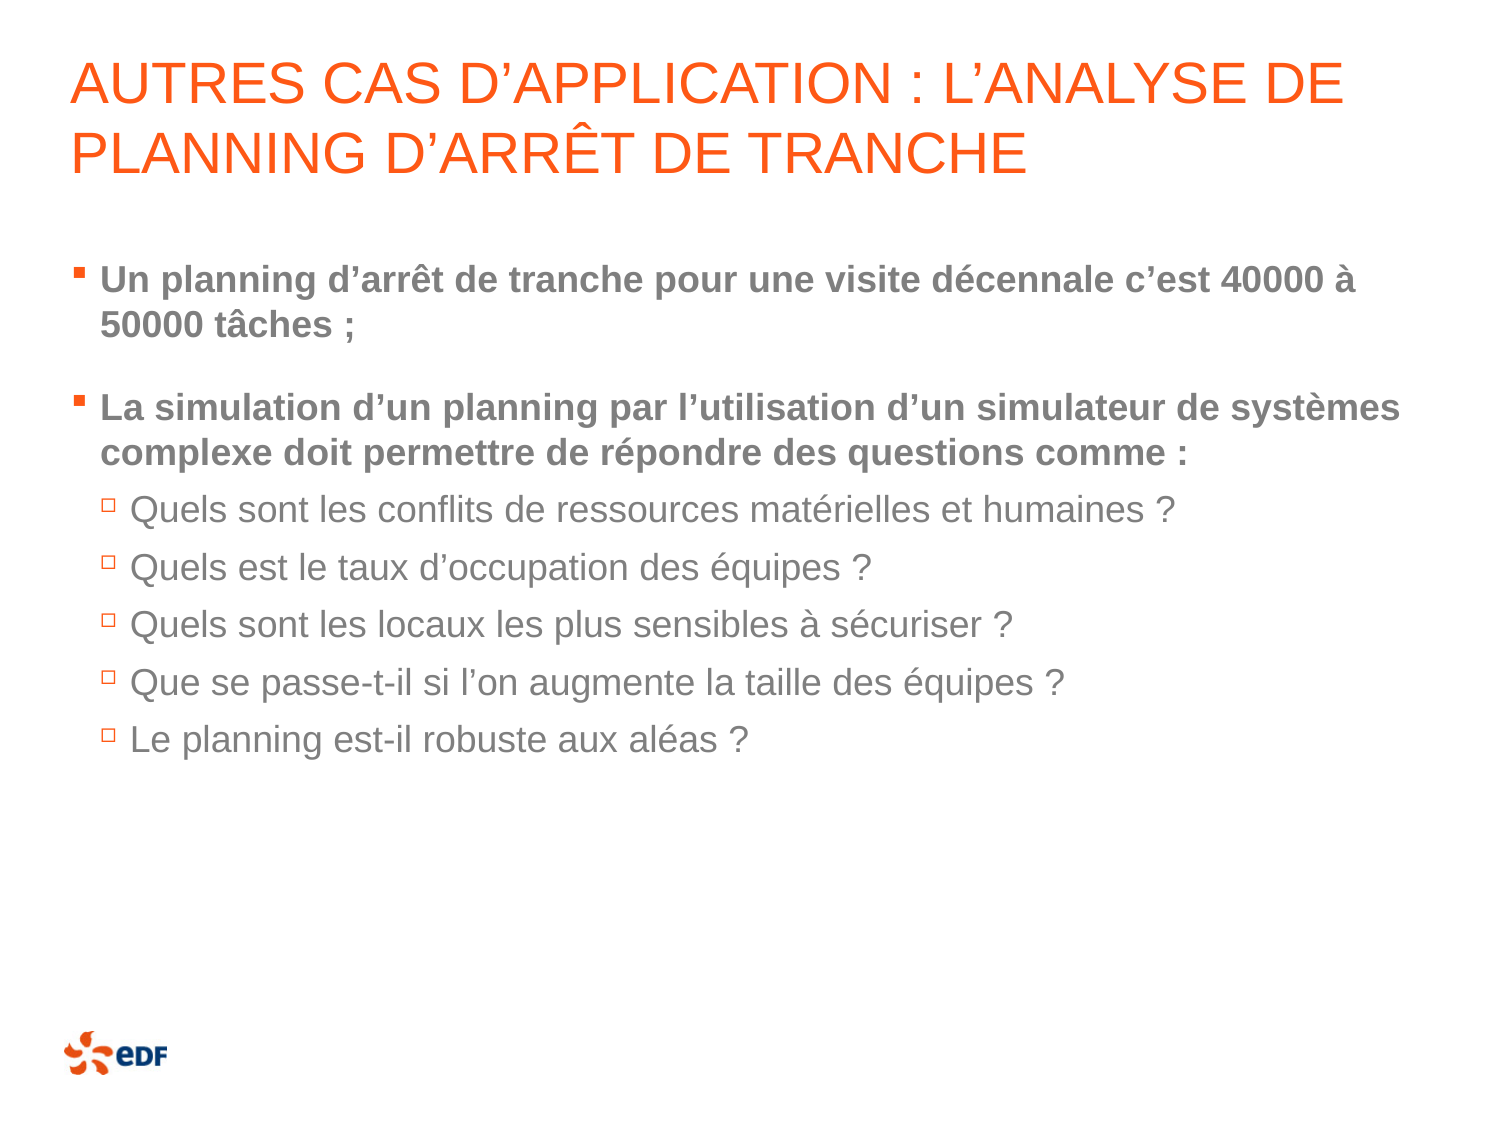

# Autres cas d’application : l’analyse de planning d’arrêt de tranche
Un planning d’arrêt de tranche pour une visite décennale c’est 40000 à 50000 tâches ;
La simulation d’un planning par l’utilisation d’un simulateur de systèmes complexe doit permettre de répondre des questions comme :
Quels sont les conflits de ressources matérielles et humaines ?
Quels est le taux d’occupation des équipes ?
Quels sont les locaux les plus sensibles à sécuriser ?
Que se passe-t-il si l’on augmente la taille des équipes ?
Le planning est-il robuste aux aléas ?